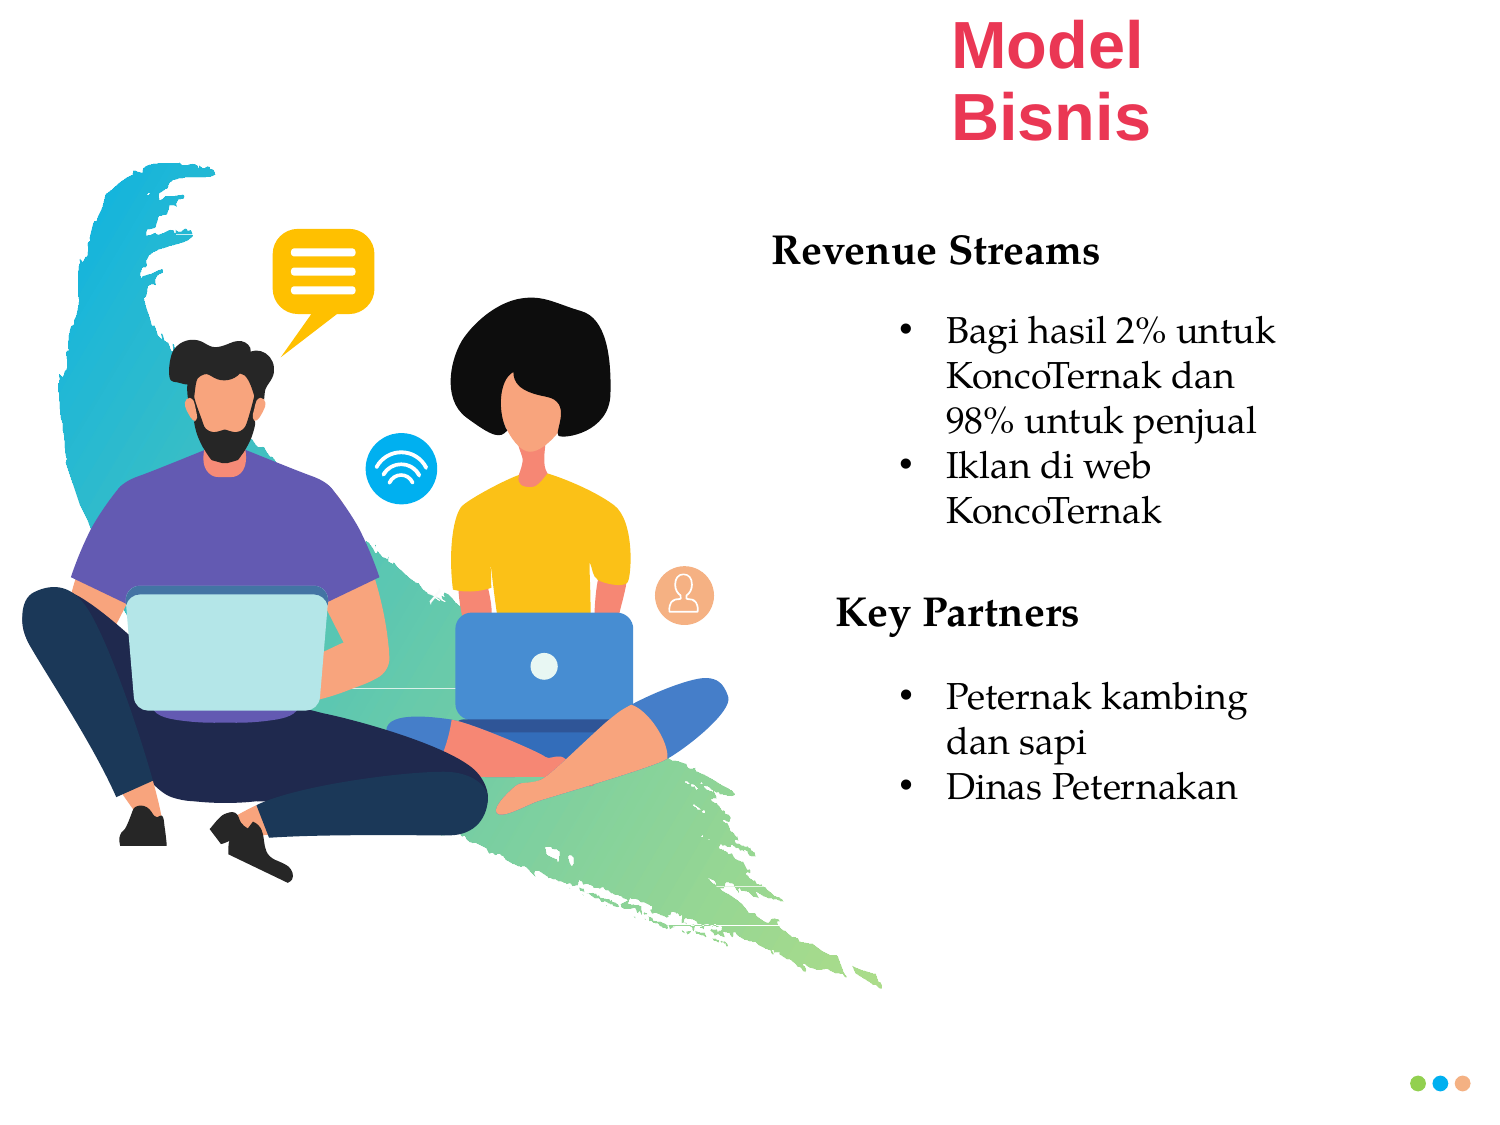

Model Bisnis
Revenue Streams

x

Bagi hasil 2% untuk KoncoTernak dan 98% untuk penjual
Iklan di web KoncoTernak

Key Partners
Peternak kambing dan sapi
Dinas Peternakan